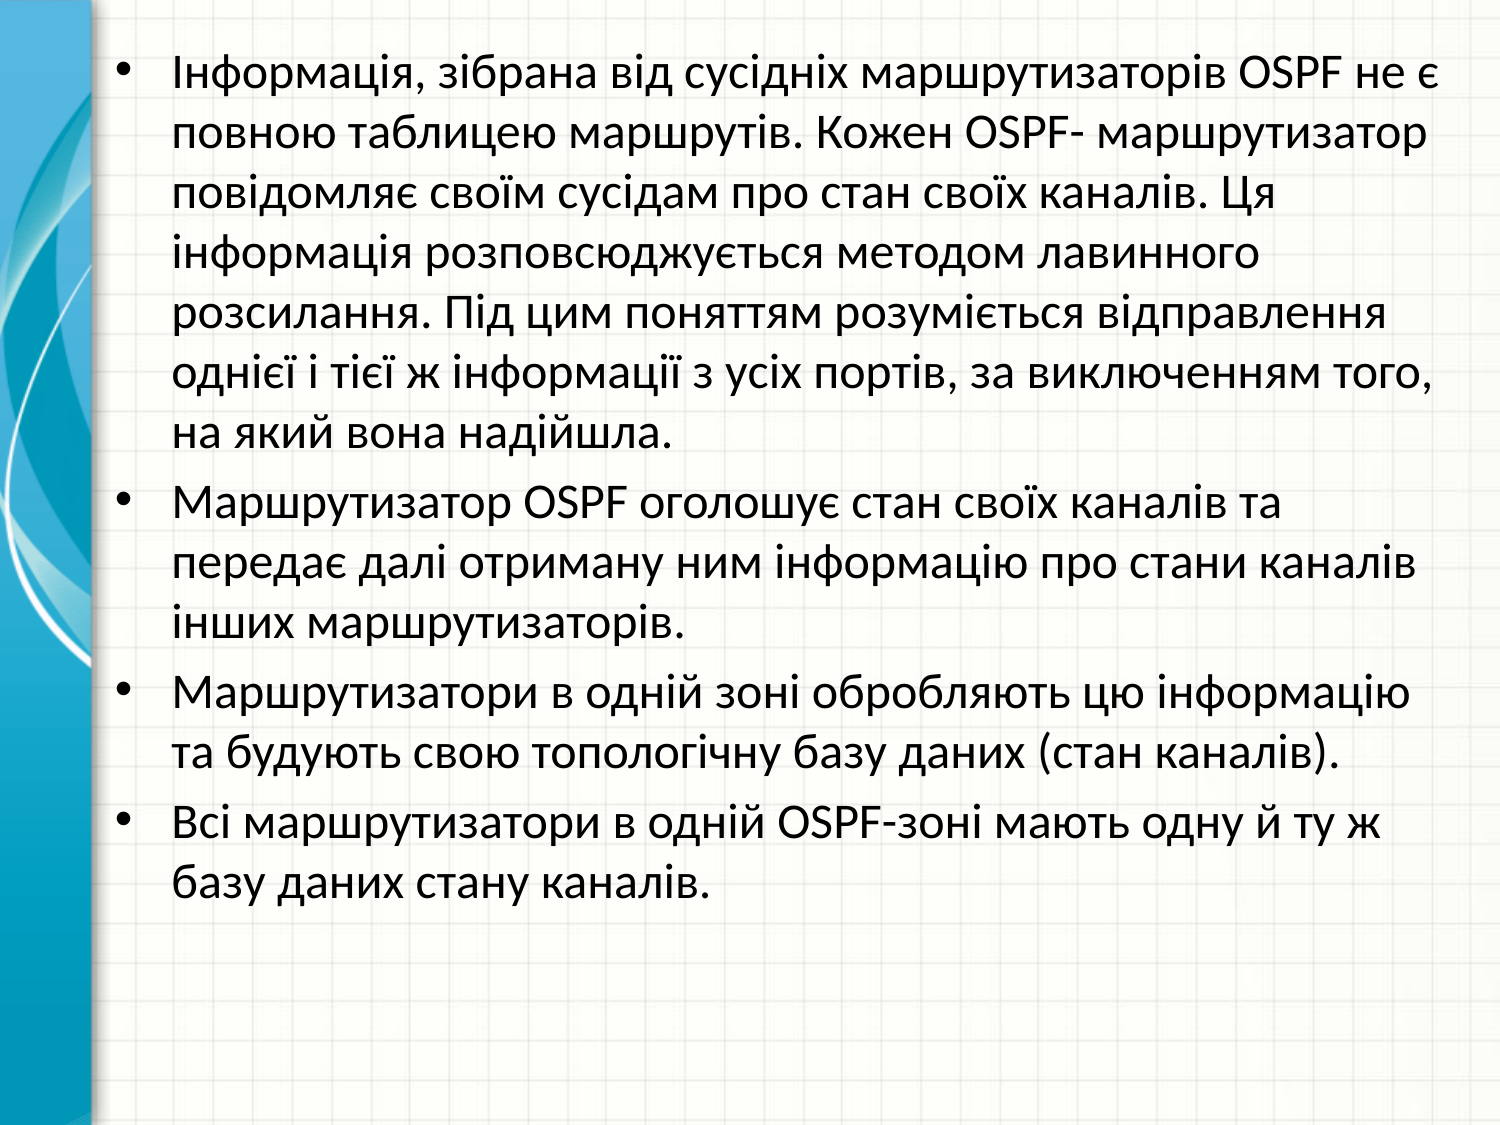

Інформація, зібрана від сусідніх маршрутизаторів OSPF не є повною таблицею маршрутів. Кожен OSPF- маршрутизатор повідомляє своїм сусідам про стан своїх каналів. Ця інформація розповсюджується методом лавинного розсилання. Під цим поняттям розуміється відправлення однієї і тієї ж інформації з усіх портів, за виключенням того, на який вона надійшла.
Маршрутизатор OSPF оголошує стан своїх каналів та передає далі отриману ним інформацію про стани каналів інших маршрутизаторів.
Маршрутизатори в одній зоні обробляють цю інформацію та будують свою топологічну базу даних (стан каналів).
Всі маршрутизатори в одній OSPF-зоні мають одну й ту ж базу даних стану каналів.